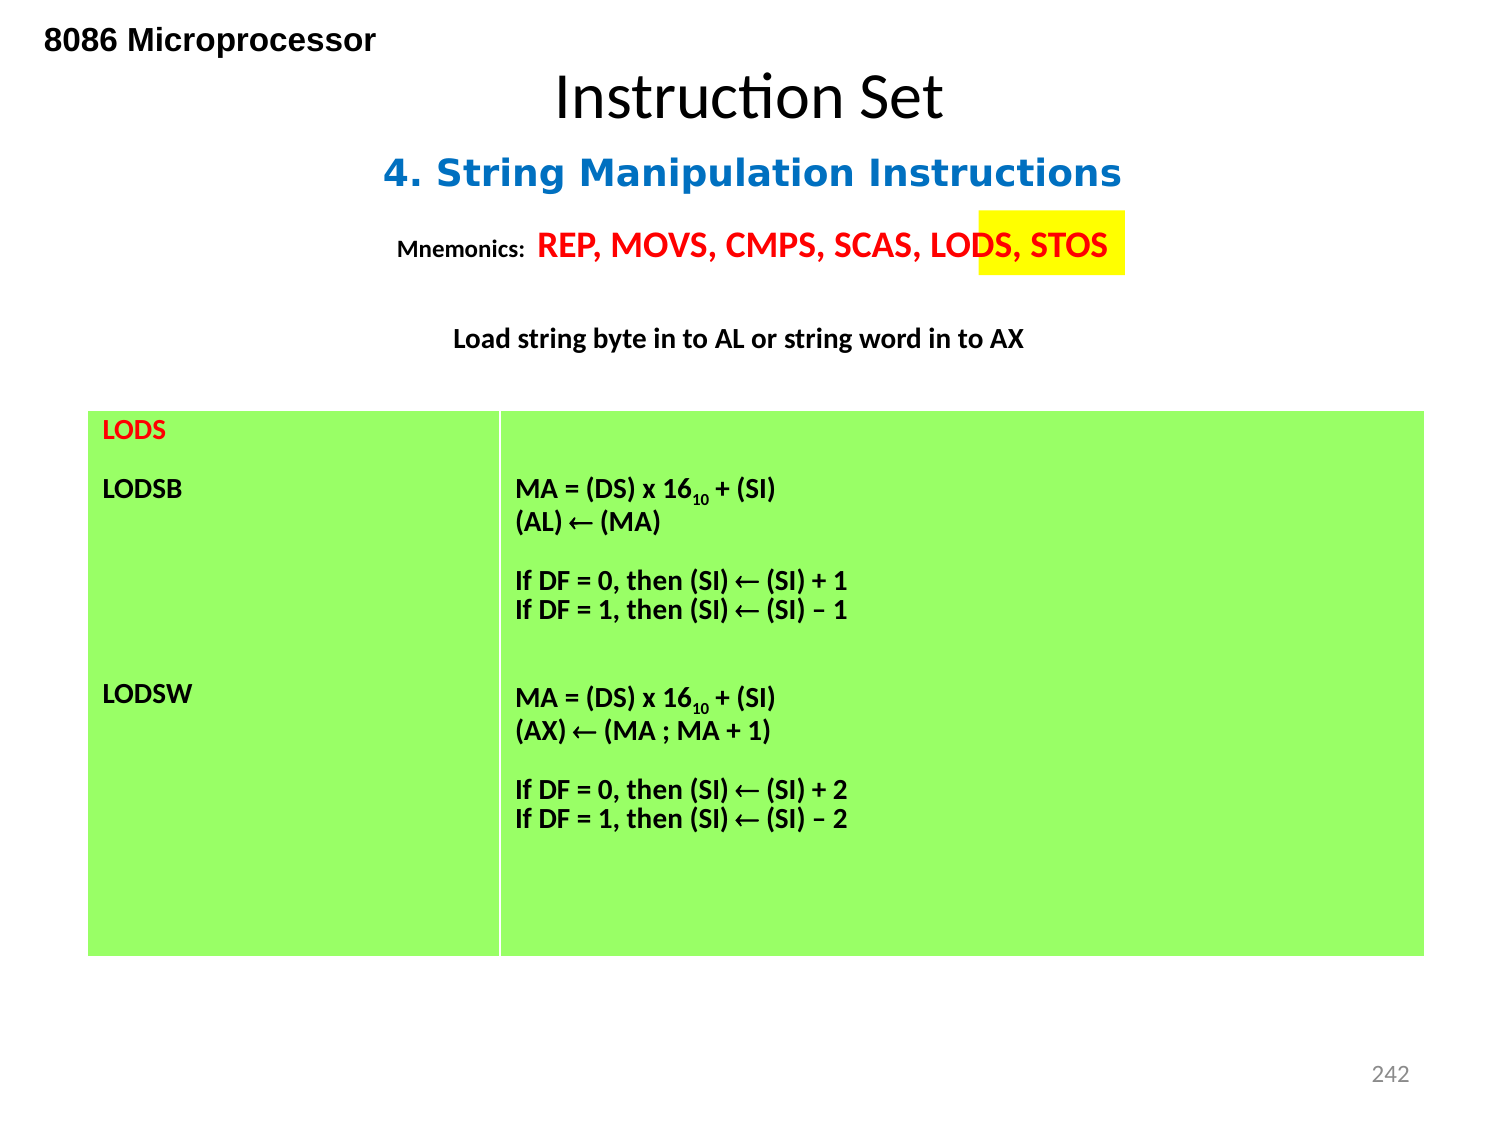

8086 Microprocessor
# Instruction Set
4. String Manipulation Instructions

Mnemonics:  REP, MOVS, CMPS, SCAS, LODS, STOS
Load string byte in to AL or string word in to AX
| LODS LODSB LODSW | MA = (DS) x 1610 + (SI) (AL) ← (MA) If DF = 0, then (SI) ← (SI) + 1 If DF = 1, then (SI) ← (SI) – 1 MA = (DS) x 1610 + (SI) (AX) ← (MA ; MA + 1) If DF = 0, then (SI) ← (SI) + 2 If DF = 1, then (SI) ← (SI) – 2 |
| --- | --- |
242